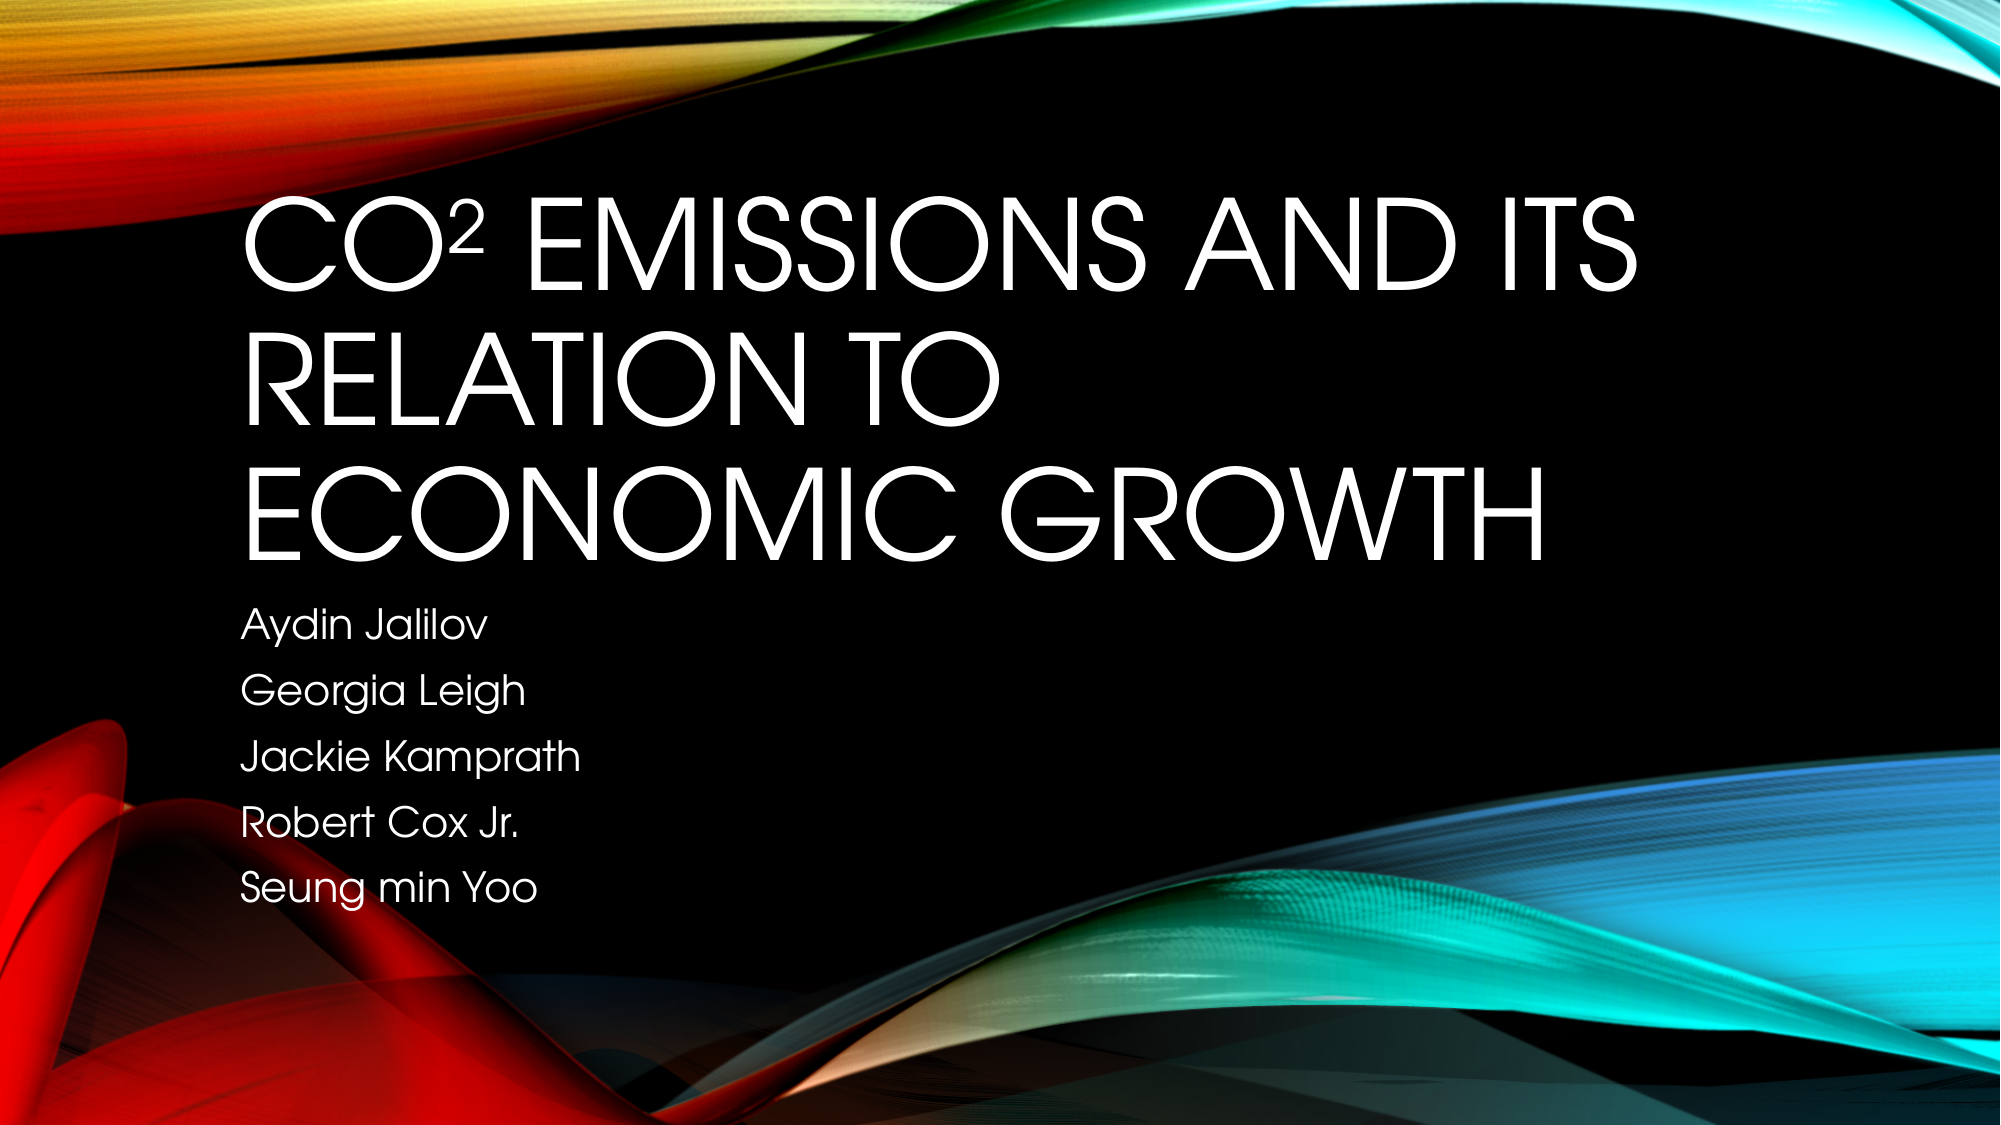

# CO2 Emissions and its relation to Economic Growth
Aydin Jalilov
Georgia Leigh
Jackie Kamprath
Robert Cox Jr.
Seung min Yoo